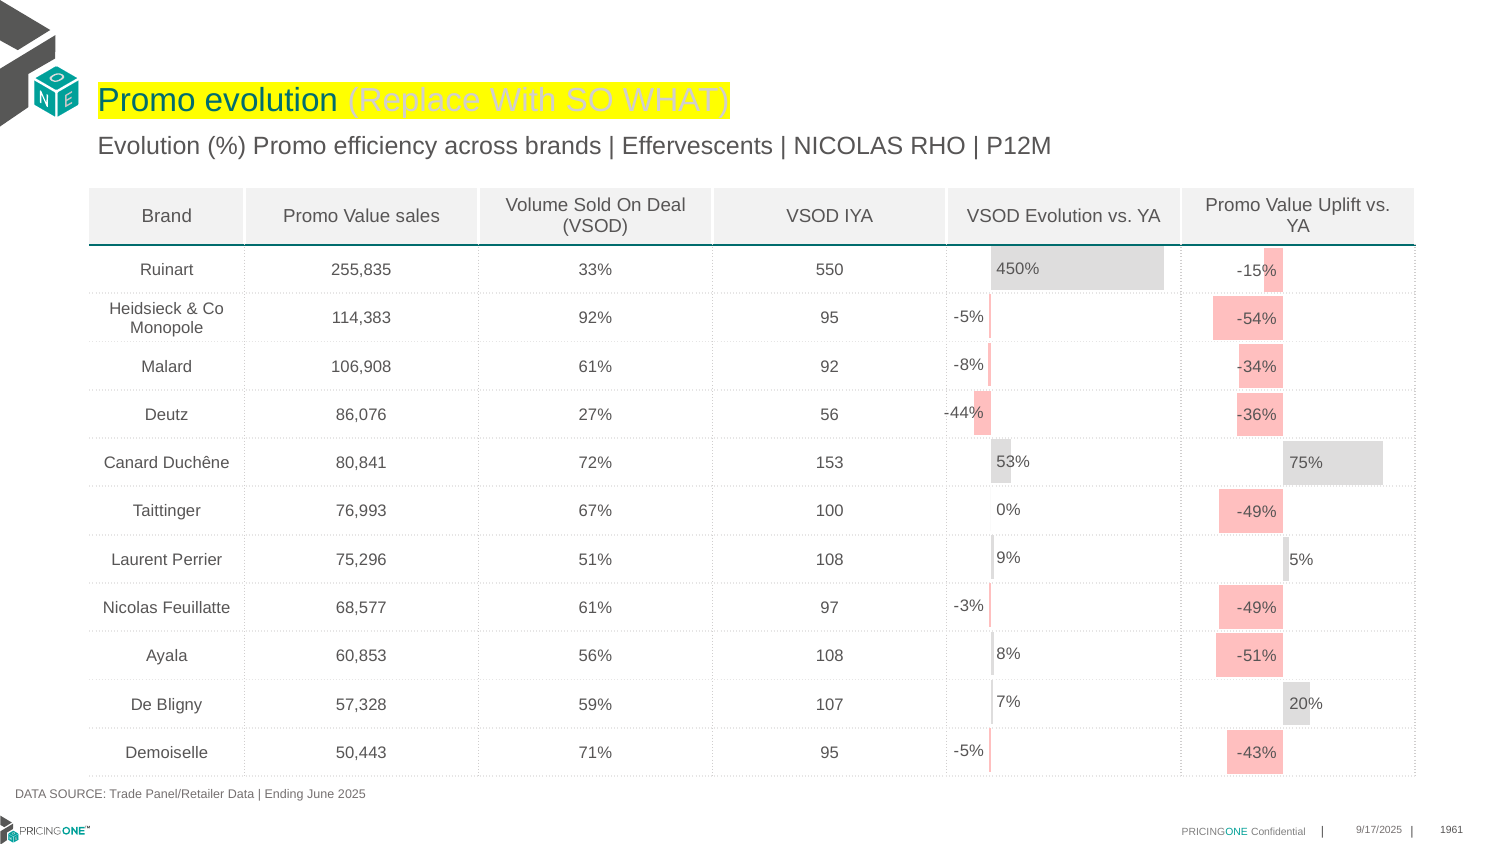

# Promo evolution (Replace With SO WHAT)
Evolution (%) Promo efficiency across brands | Effervescents | NICOLAS RHO | P12M
| Brand | Promo Value sales | Volume Sold On Deal (VSOD) | VSOD IYA | VSOD Evolution vs. YA | Promo Value Uplift vs. YA |
| --- | --- | --- | --- | --- | --- |
| Ruinart | 255,835 | 33% | 550 |  |  |
| Heidsieck & Co Monopole | 114,383 | 92% | 95 |  |  |
| Malard | 106,908 | 61% | 92 |  |  |
| Deutz | 86,076 | 27% | 56 |  |  |
| Canard Duchêne | 80,841 | 72% | 153 |  |  |
| Taittinger | 76,993 | 67% | 100 |  |  |
| Laurent Perrier | 75,296 | 51% | 108 |  |  |
| Nicolas Feuillatte | 68,577 | 61% | 97 |  |  |
| Ayala | 60,853 | 56% | 108 |  |  |
| De Bligny | 57,328 | 59% | 107 |  |  |
| Demoiselle | 50,443 | 71% | 95 |  |  |

### Chart

| Category | VSOD Evaluation vs YA |
|---|---|
| Ruinart | 4.5 |
| Heidsieck & Co Monopole | -0.052000000000000046 |
| Malard | -0.07599999999999996 |
| Deutz | -0.43700000000000006 |
| Canard Duchêne | 0.532 |
| Taittinger | 0.0 |
| Laurent Perrier | 0.08499999999999996 |
| Nicolas Feuillatte | -0.03200000000000003 |
| Ayala | 0.07699999999999996 |
| De Bligny | 0.07299999999999995 |
| Demoiselle | -0.05300000000000005 |

### Chart

| Category | Promo Value Uplift vs YA |
|---|---|
| Ruinart | -0.14710184252039116 |
| Heidsieck & Co Monopole | -0.5396923671256006 |
| Malard | -0.34031691049387536 |
| Deutz | -0.3560515021097429 |
| Canard Duchêne | 0.7531318633642985 |
| Taittinger | -0.486693598788258 |
| Laurent Perrier | 0.04539622333857496 |
| Nicolas Feuillatte | -0.48709657611110724 |
| Ayala | -0.5142376463188246 |
| De Bligny | 0.2005705072626236 |
| Demoiselle | -0.4319754105713307 |
DATA SOURCE: Trade Panel/Retailer Data | Ending June 2025

9/17/2025
1961